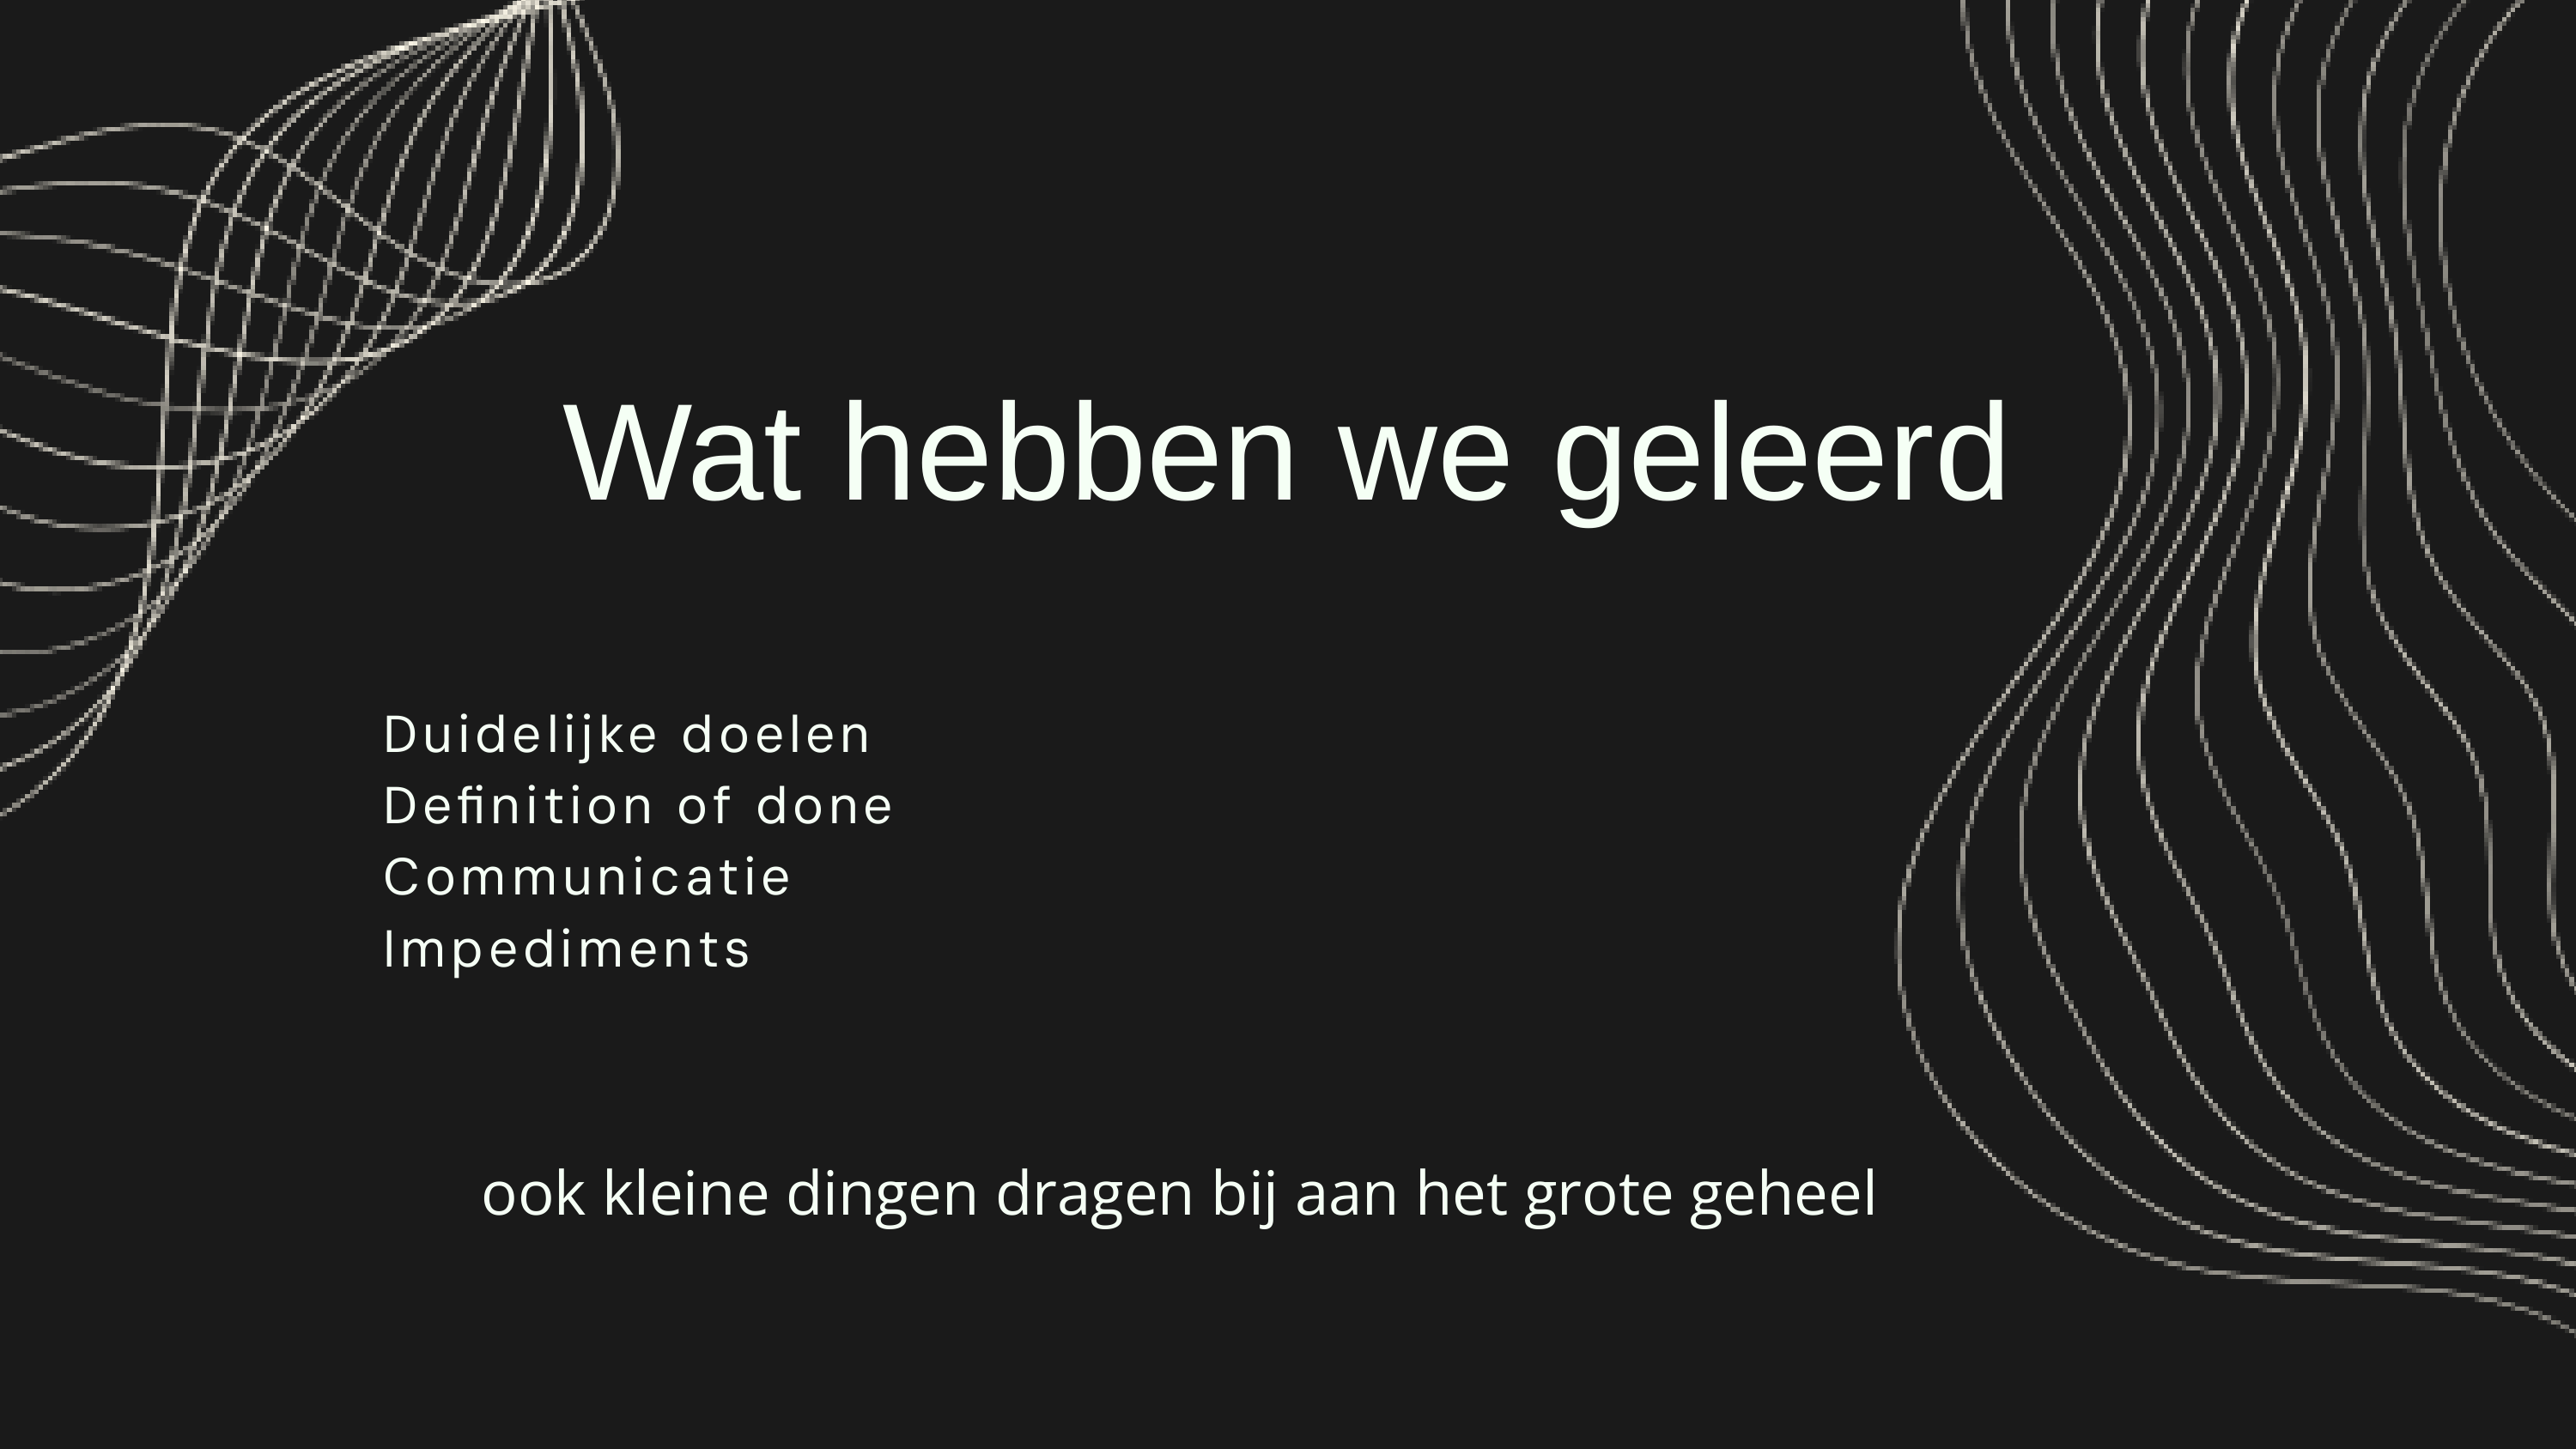

Wat hebben we geleerd
Duidelijke doelen
Definition of done
Communicatie
Impediments
ook kleine dingen dragen bij aan het grote geheel